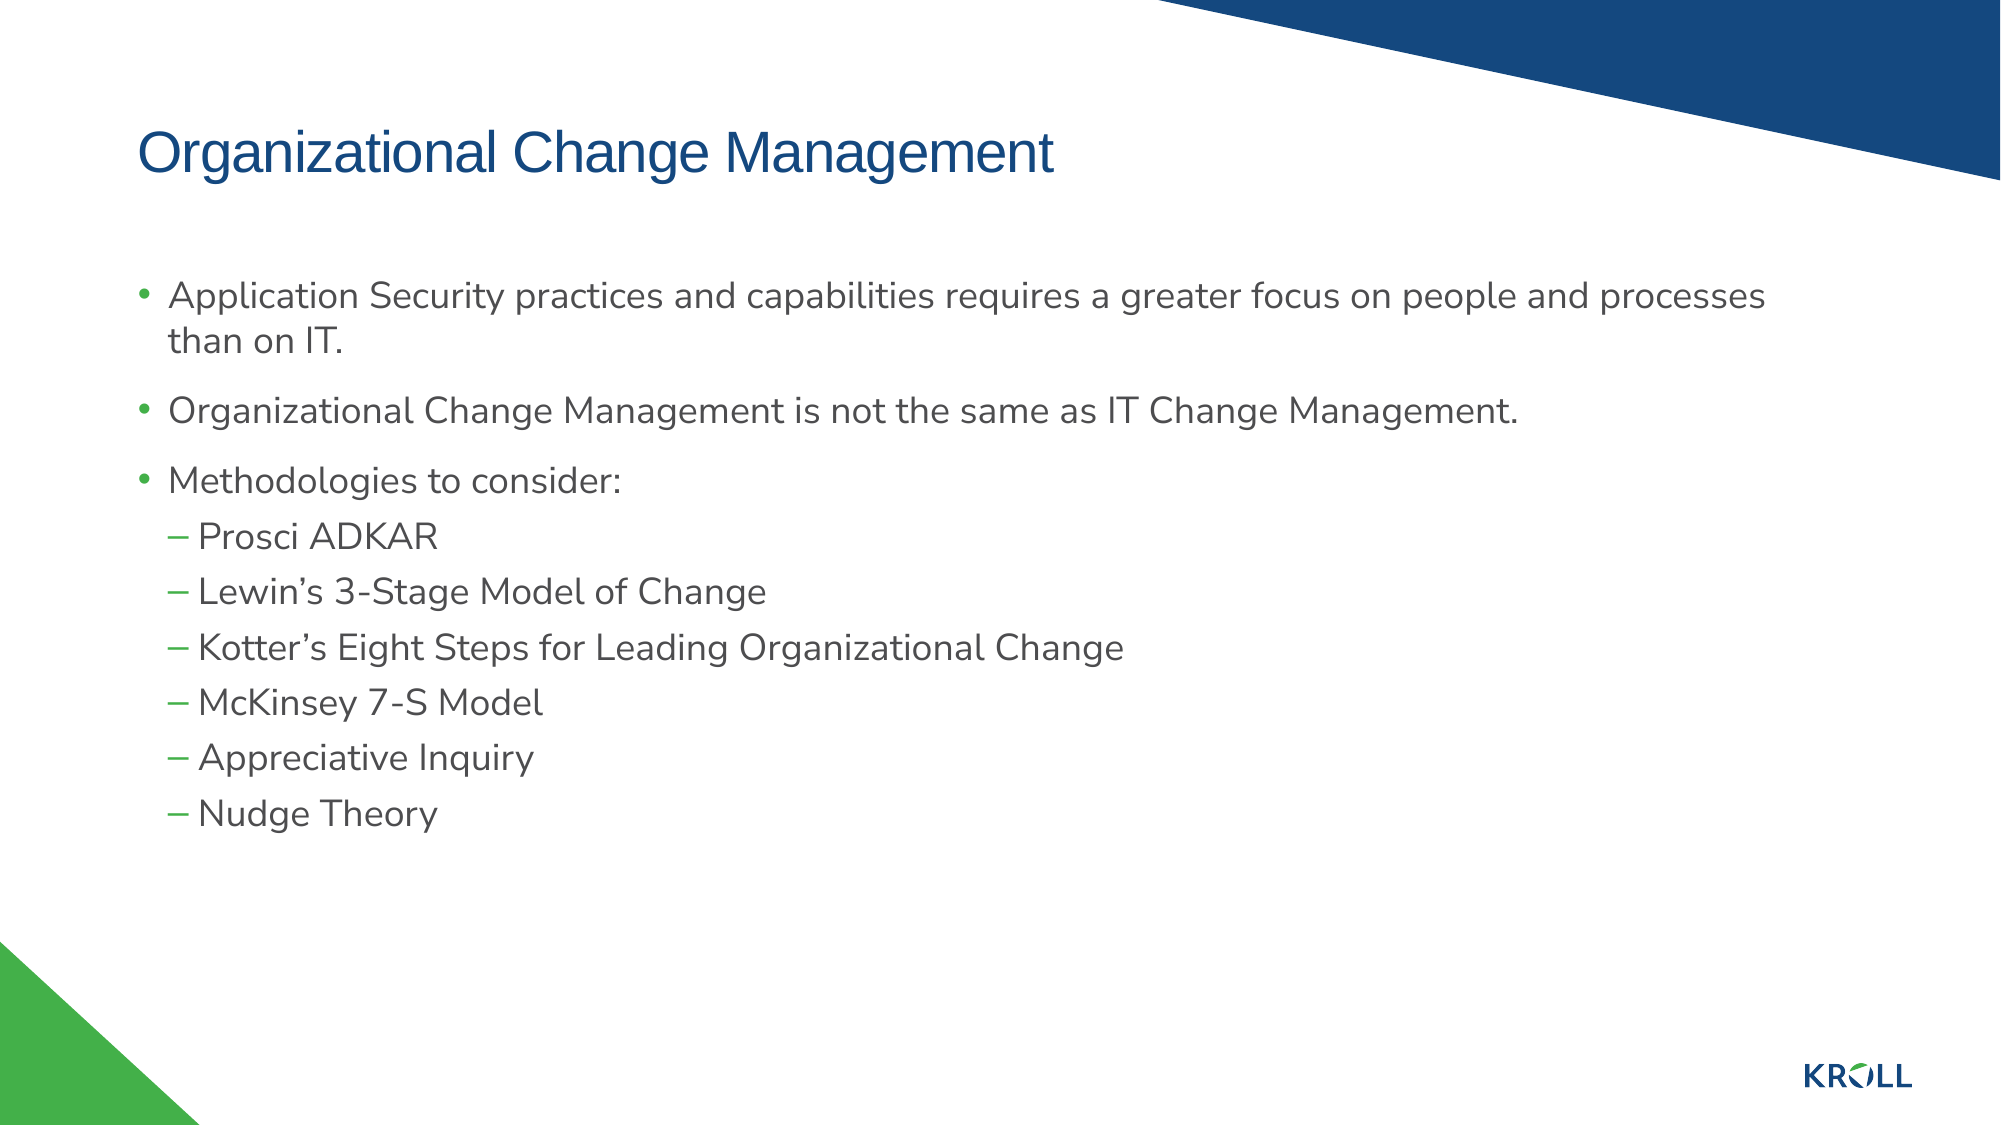

# Organizational Change Management

Application Security practices and capabilities requires a greater focus on people and processes than on IT.
Organizational Change Management is not the same as IT Change Management.
Methodologies to consider:
Prosci ADKAR
Lewin’s 3-Stage Model of Change
Kotter’s Eight Steps for Leading Organizational Change
McKinsey 7-S Model
Appreciative Inquiry
Nudge Theory